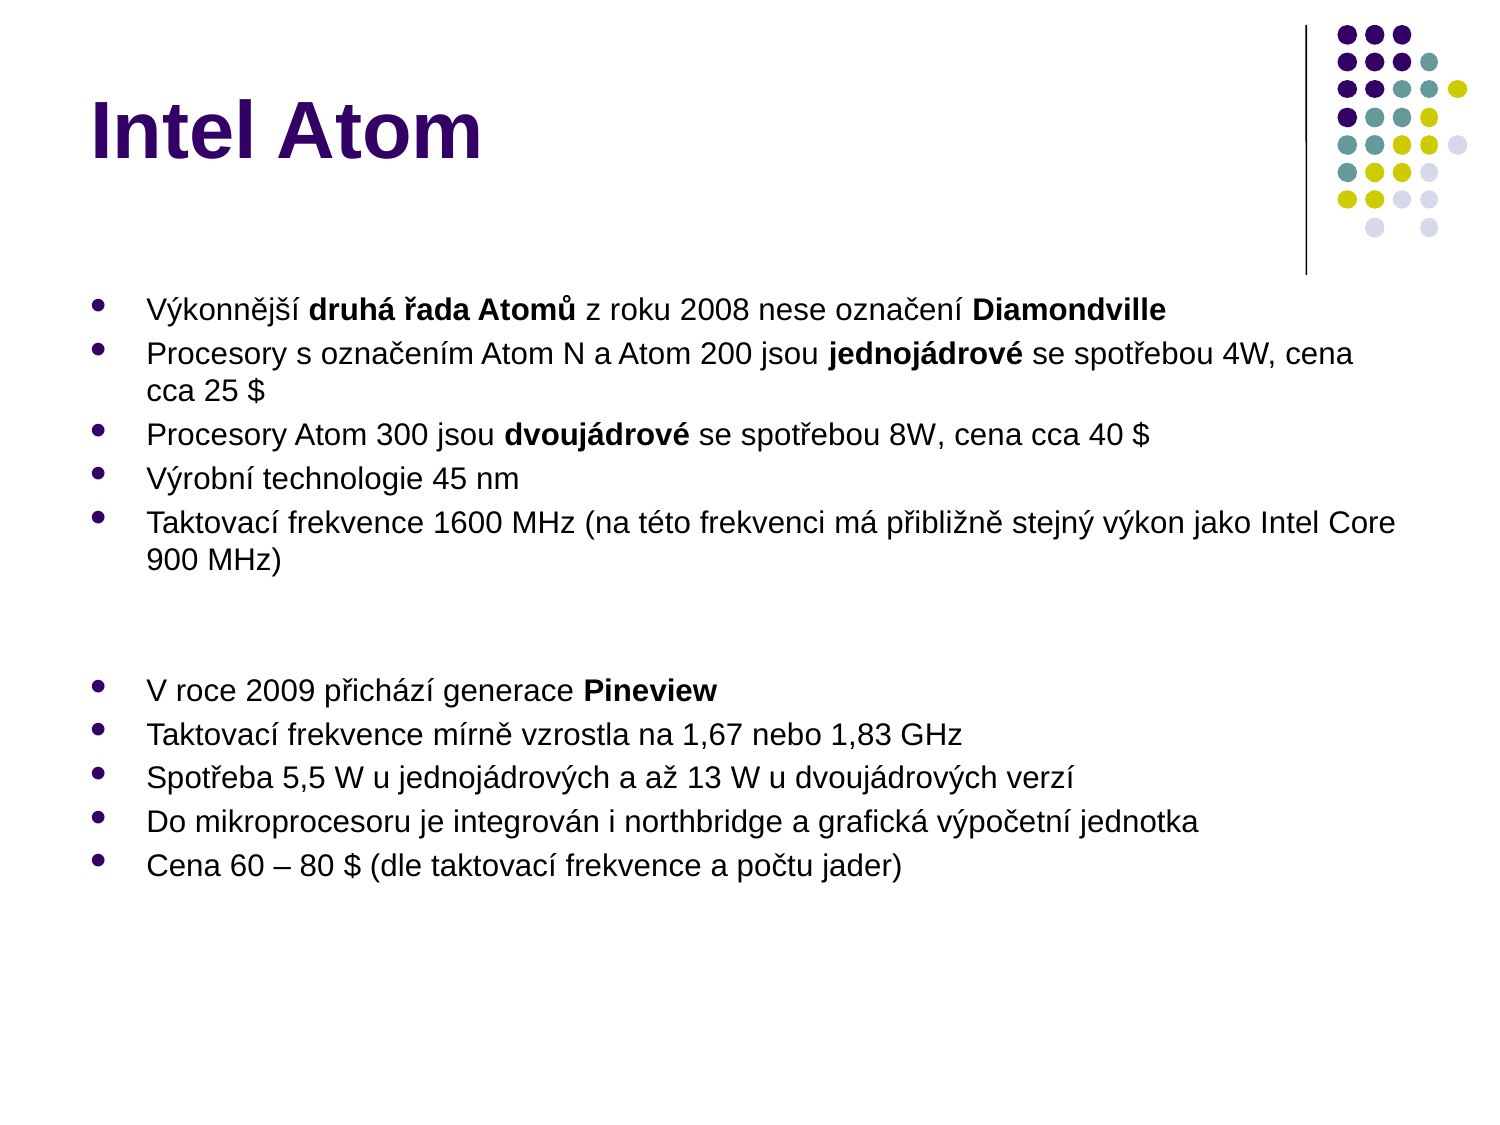

Intel Atom
Výkonnější druhá řada Atomů z roku 2008 nese označení Diamondville
Procesory s označením Atom N a Atom 200 jsou jednojádrové se spotřebou 4W, cena cca 25 $
Procesory Atom 300 jsou dvoujádrové se spotřebou 8W, cena cca 40 $
Výrobní technologie 45 nm
Taktovací frekvence 1600 MHz (na této frekvenci má přibližně stejný výkon jako Intel Core 900 MHz)

V roce 2009 přichází generace Pineview
Taktovací frekvence mírně vzrostla na 1,67 nebo 1,83 GHz
Spotřeba 5,5 W u jednojádrových a až 13 W u dvoujádrových verzí
Do mikroprocesoru je integrován i northbridge a grafická výpočetní jednotka
Cena 60 – 80 $ (dle taktovací frekvence a počtu jader)